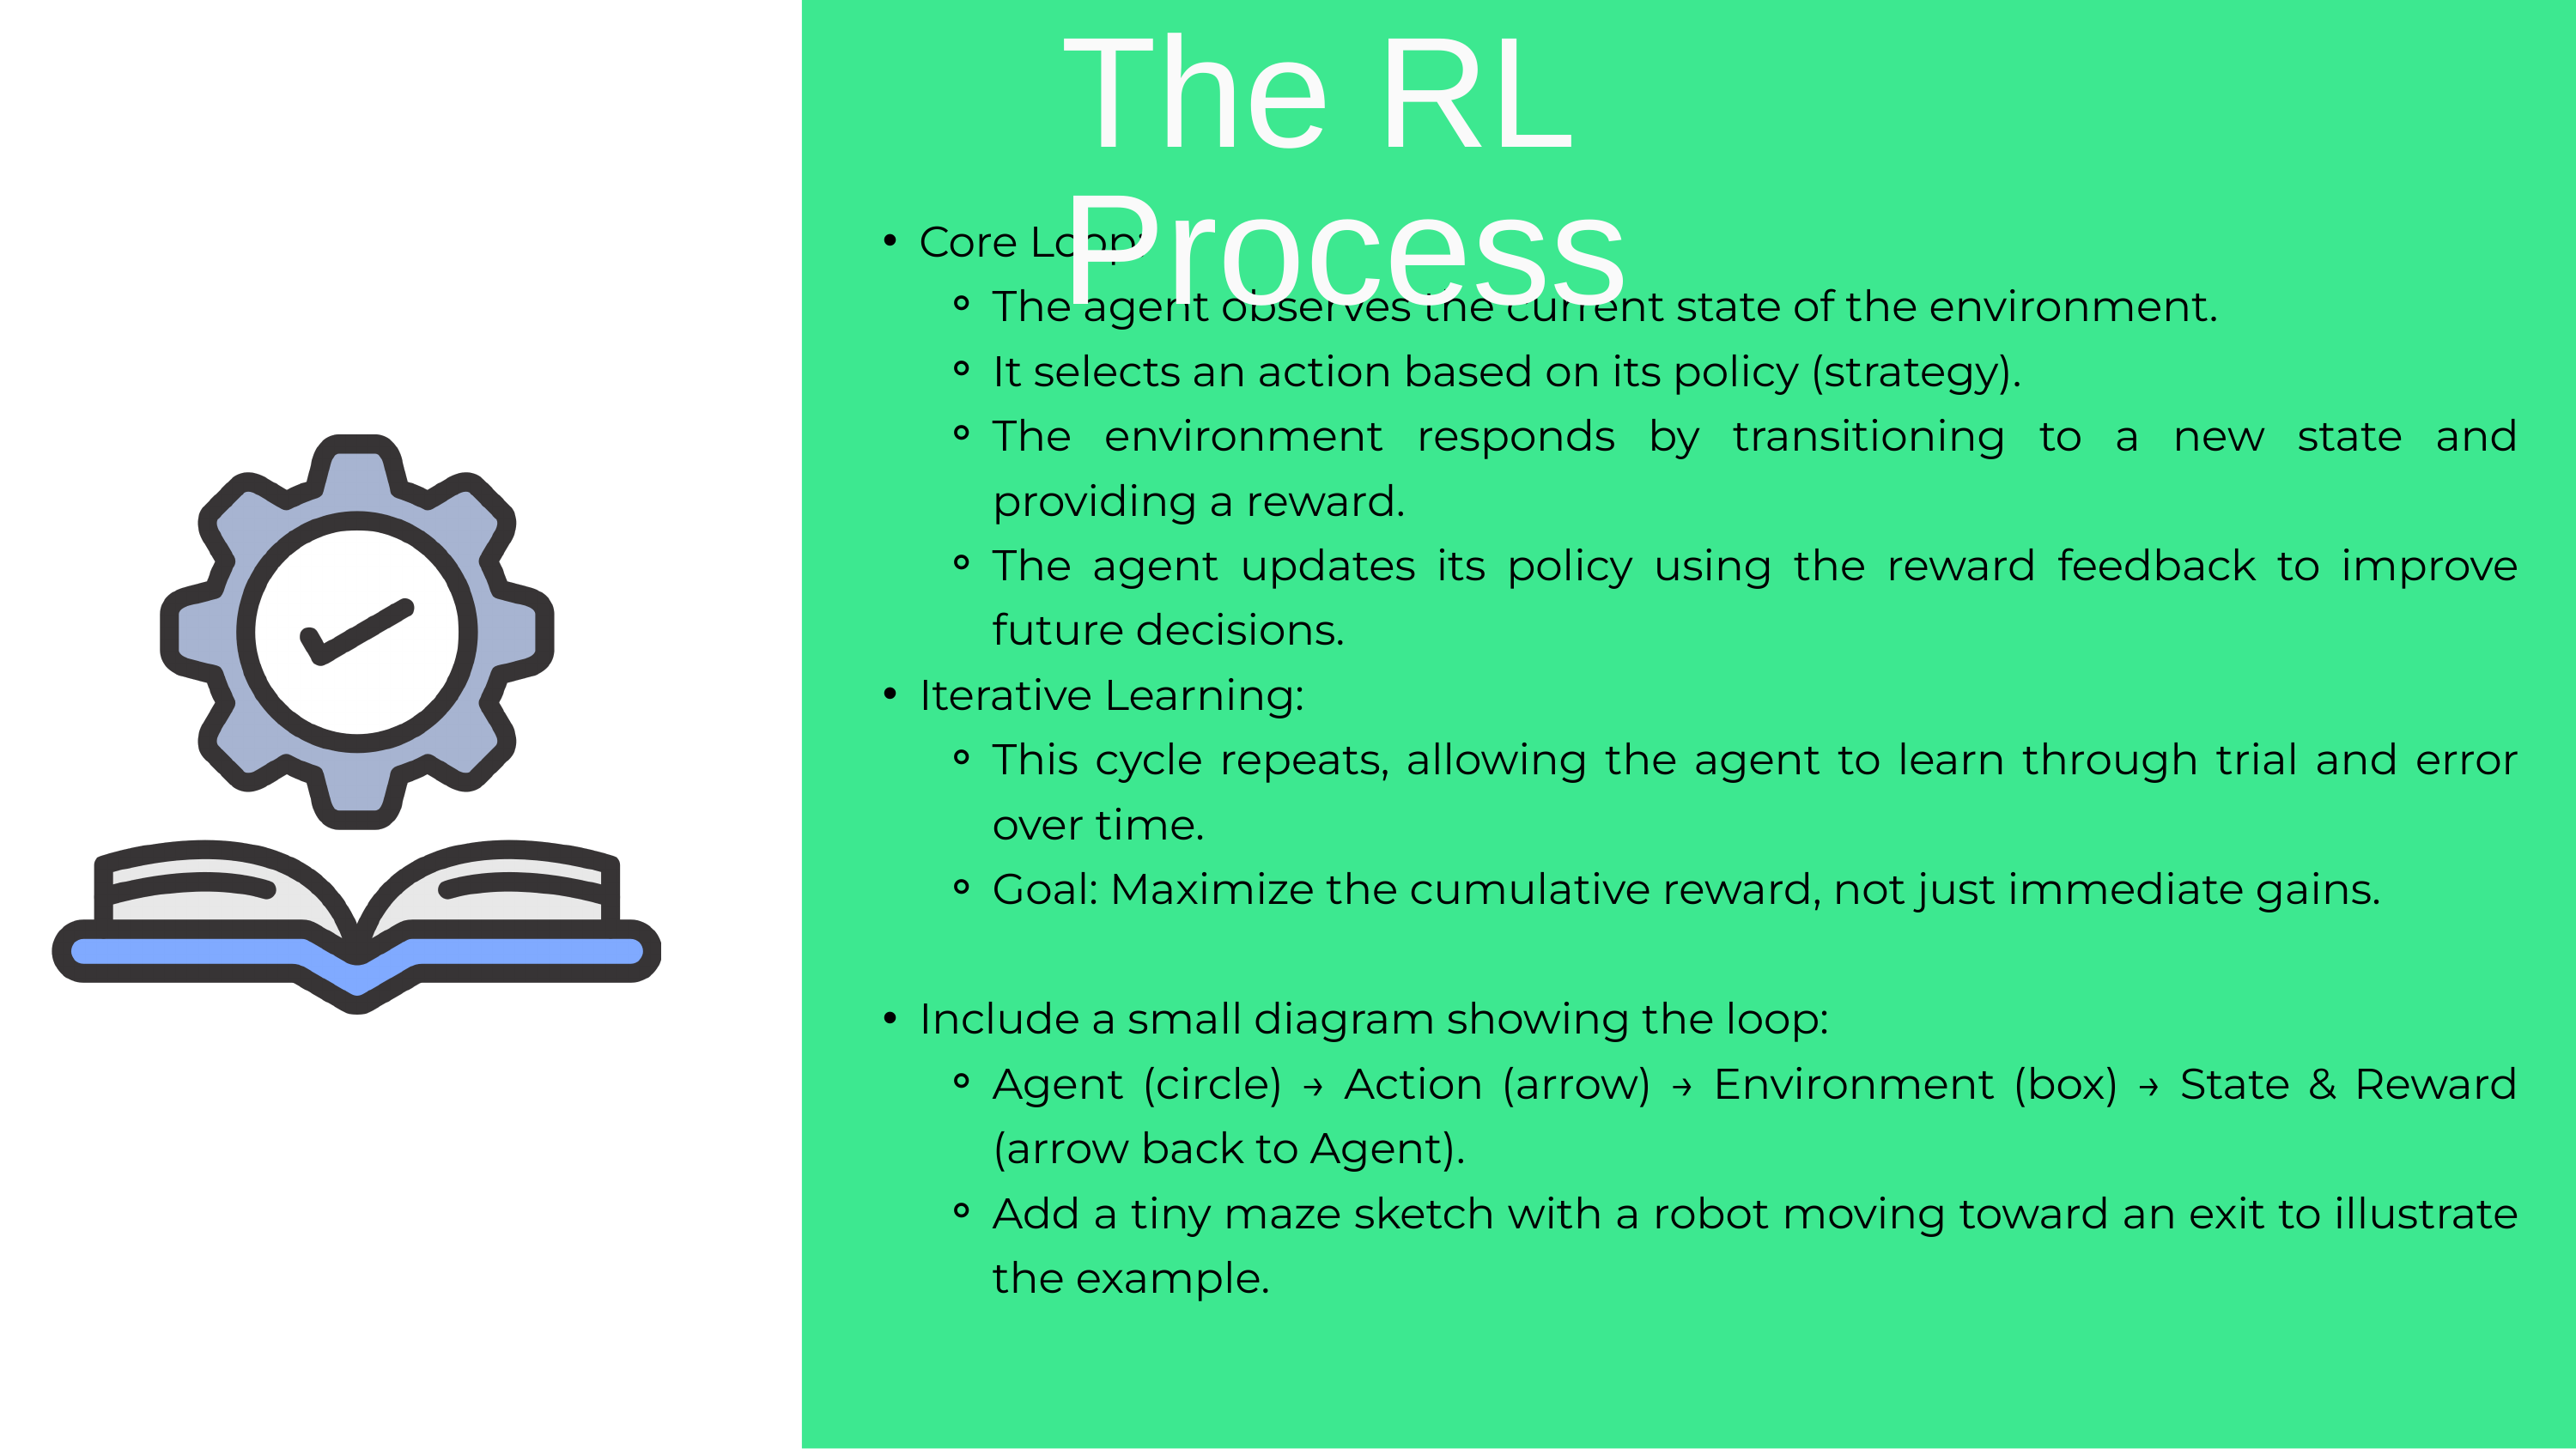

The RL Process

Core Loop:
The agent observes the current state of the environment.
It selects an action based on its policy (strategy).
The environment responds by transitioning to a new state and providing a reward.
The agent updates its policy using the reward feedback to improve future decisions.
Iterative Learning:
This cycle repeats, allowing the agent to learn through trial and error over time.
Goal: Maximize the cumulative reward, not just immediate gains.

Include a small diagram showing the loop:
Agent (circle) → Action (arrow) → Environment (box) → State & Reward (arrow back to Agent).
Add a tiny maze sketch with a robot moving toward an exit to illustrate the example.